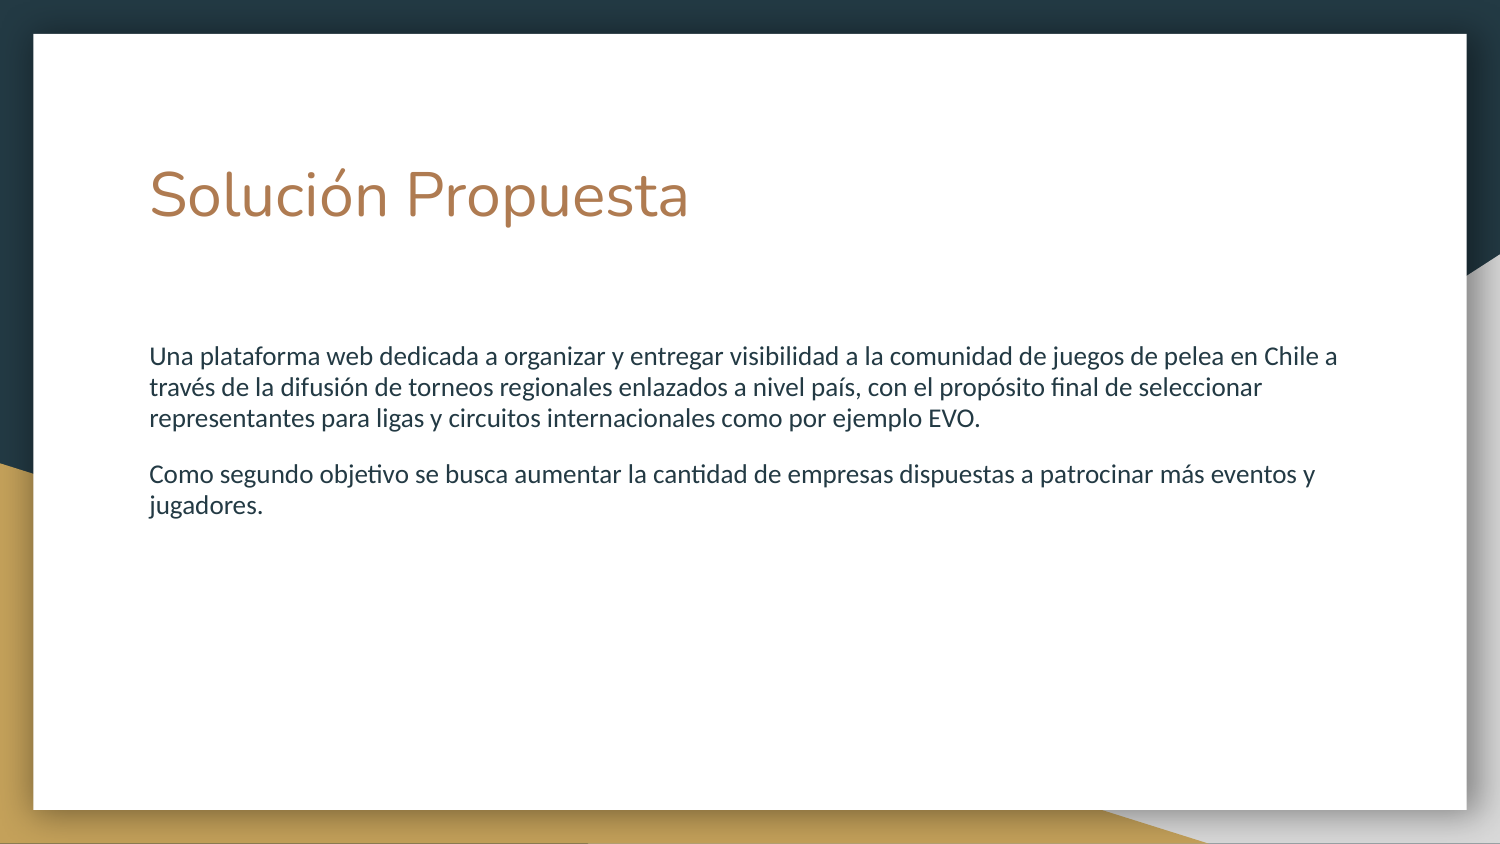

# Solución Propuesta
Una plataforma web dedicada a organizar y entregar visibilidad a la comunidad de juegos de pelea en Chile a través de la difusión de torneos regionales enlazados a nivel país, con el propósito final de seleccionar representantes para ligas y circuitos internacionales como por ejemplo EVO.
Como segundo objetivo se busca aumentar la cantidad de empresas dispuestas a patrocinar más eventos y jugadores.